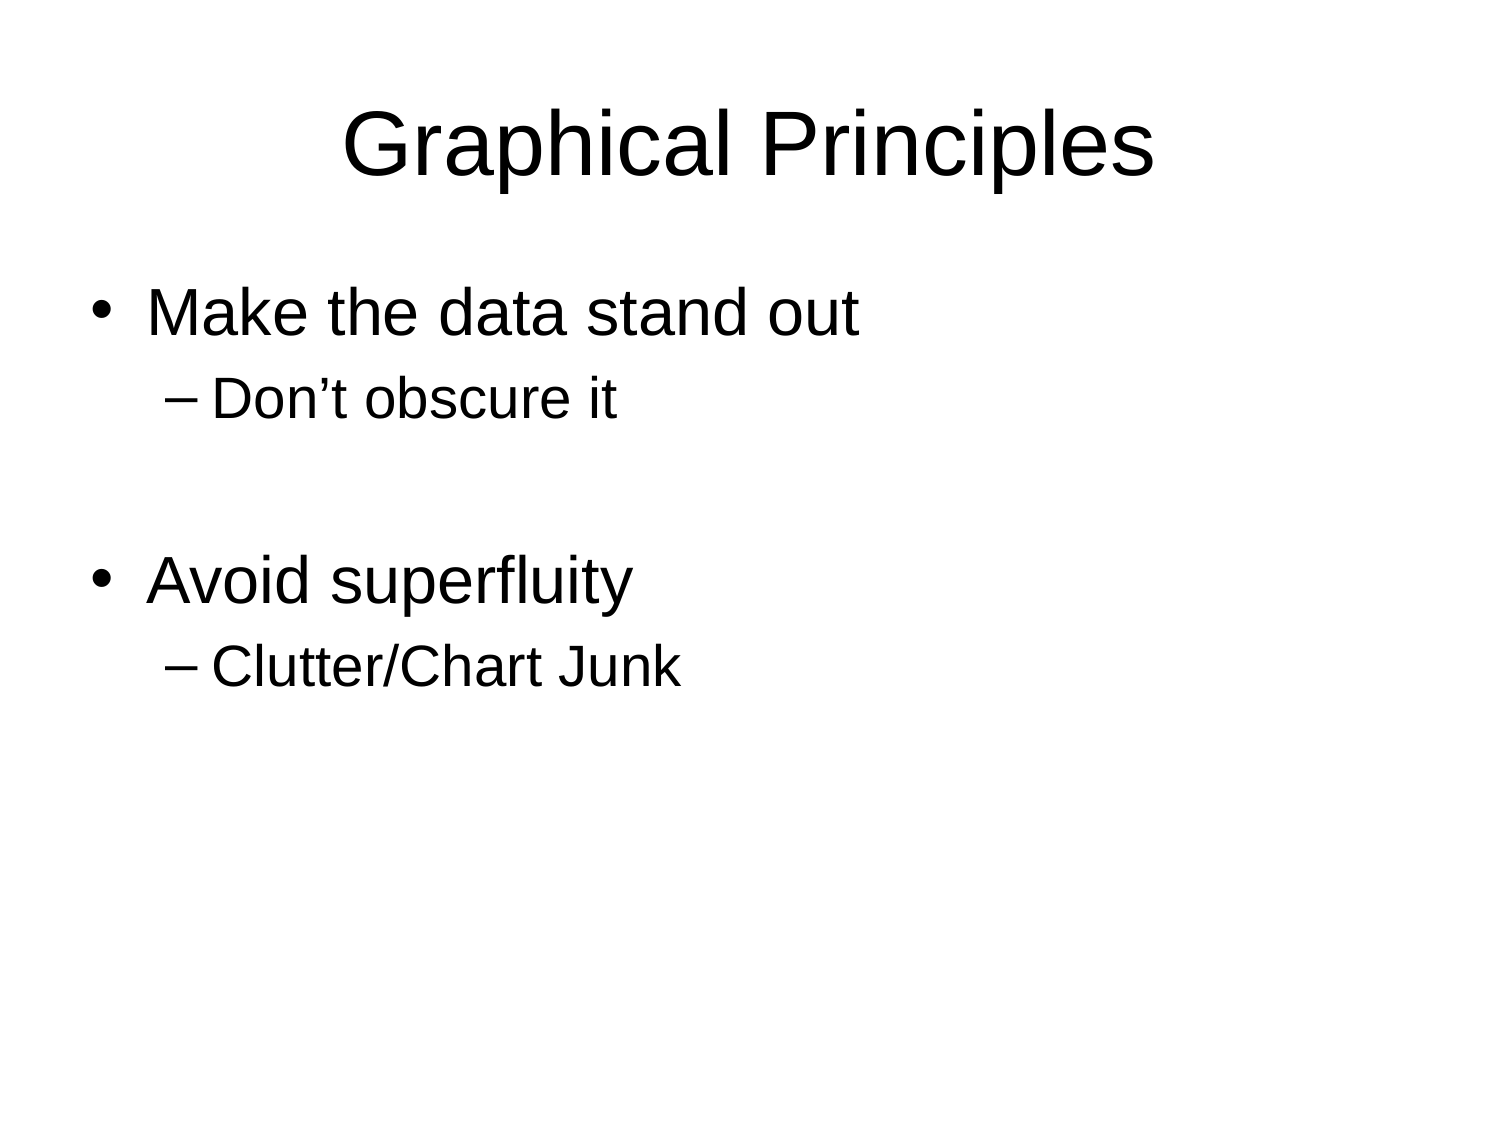

# Graphical Principles
Make the data stand out
Don’t obscure it

Avoid superfluity
Clutter/Chart Junk